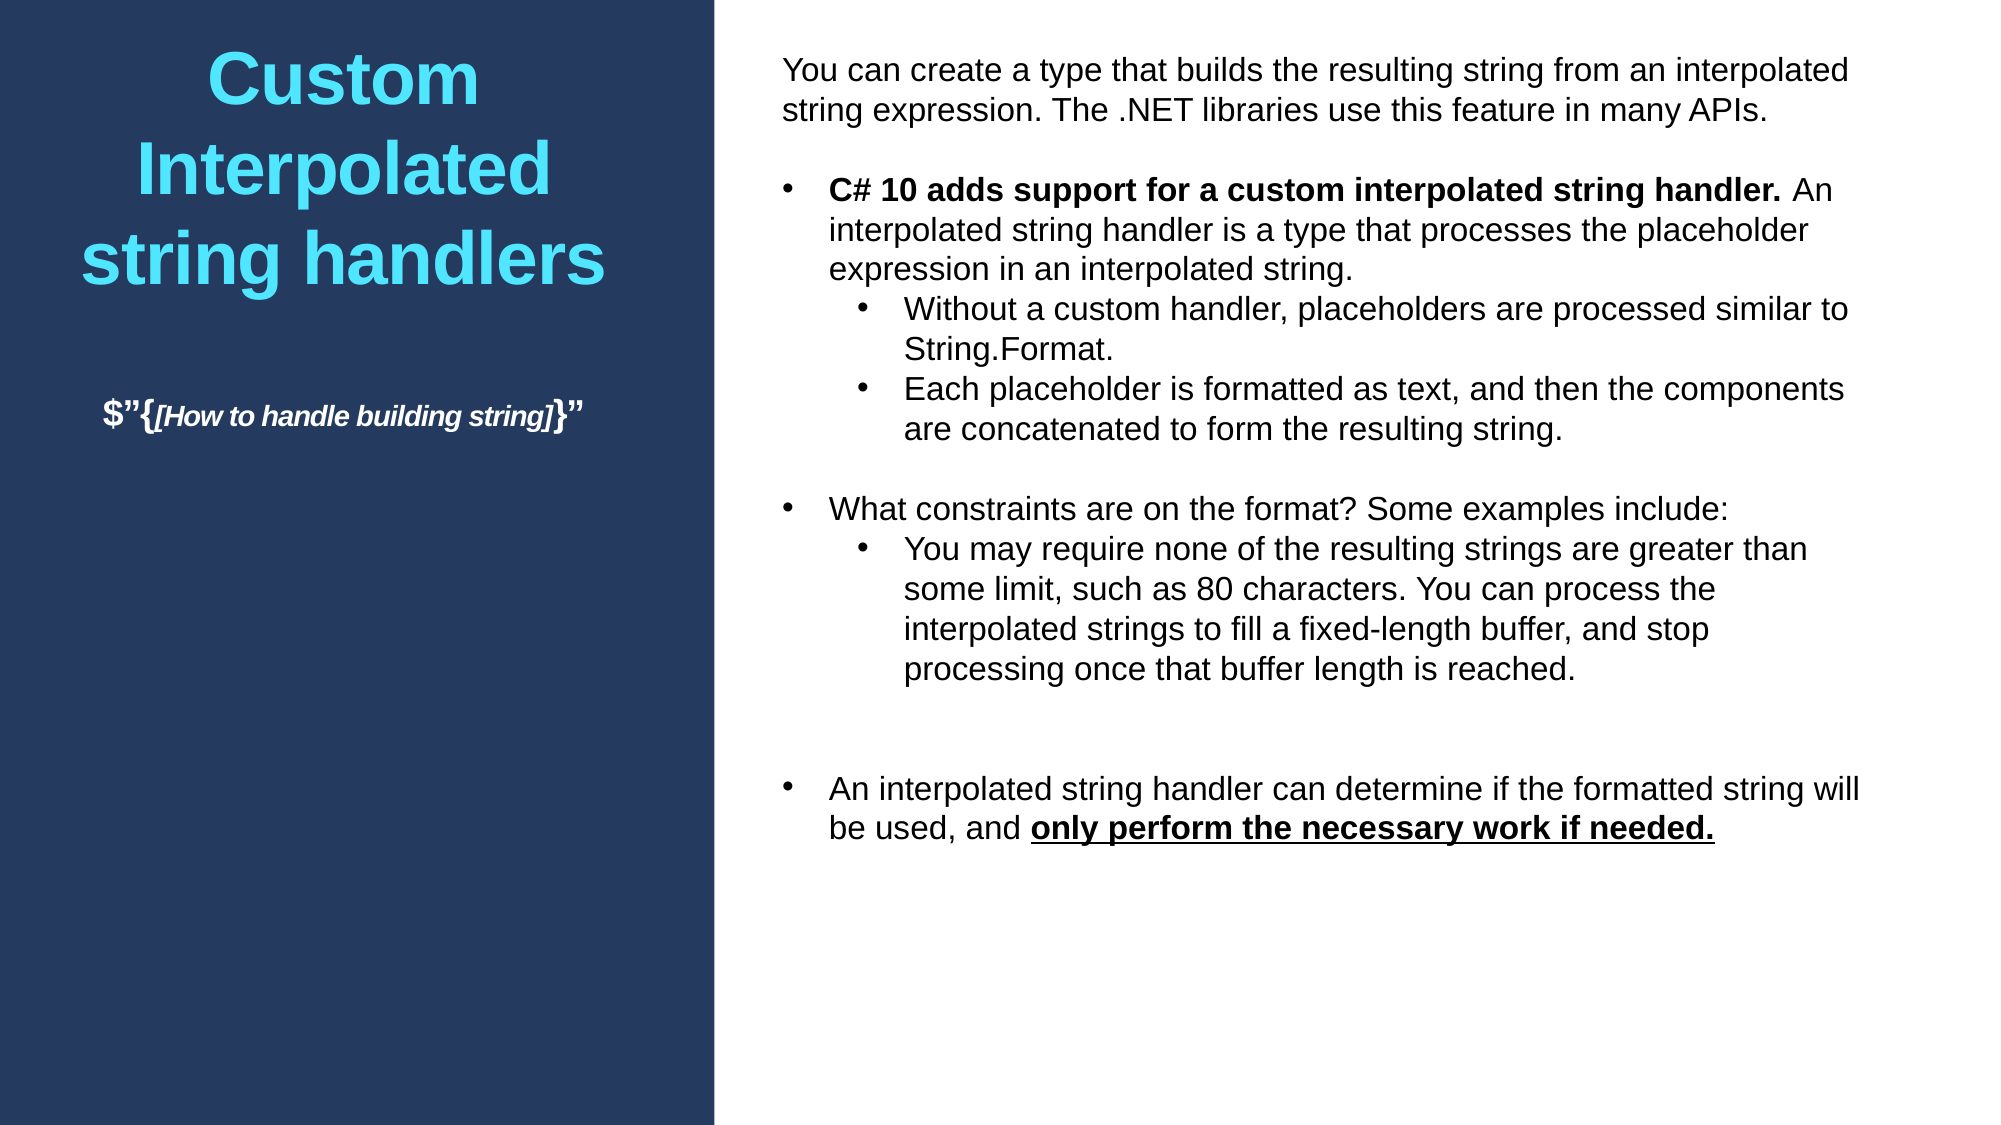

# Custom Interpolated string handlers $”{[How to handle building string]}”
You can create a type that builds the resulting string from an interpolated string expression. The .NET libraries use this feature in many APIs.
C# 10 adds support for a custom interpolated string handler. An interpolated string handler is a type that processes the placeholder expression in an interpolated string.
Without a custom handler, placeholders are processed similar to String.Format.
Each placeholder is formatted as text, and then the components are concatenated to form the resulting string.
What constraints are on the format? Some examples include:
You may require none of the resulting strings are greater than some limit, such as 80 characters. You can process the interpolated strings to fill a fixed-length buffer, and stop processing once that buffer length is reached.

An interpolated string handler can determine if the formatted string will be used, and only perform the necessary work if needed.